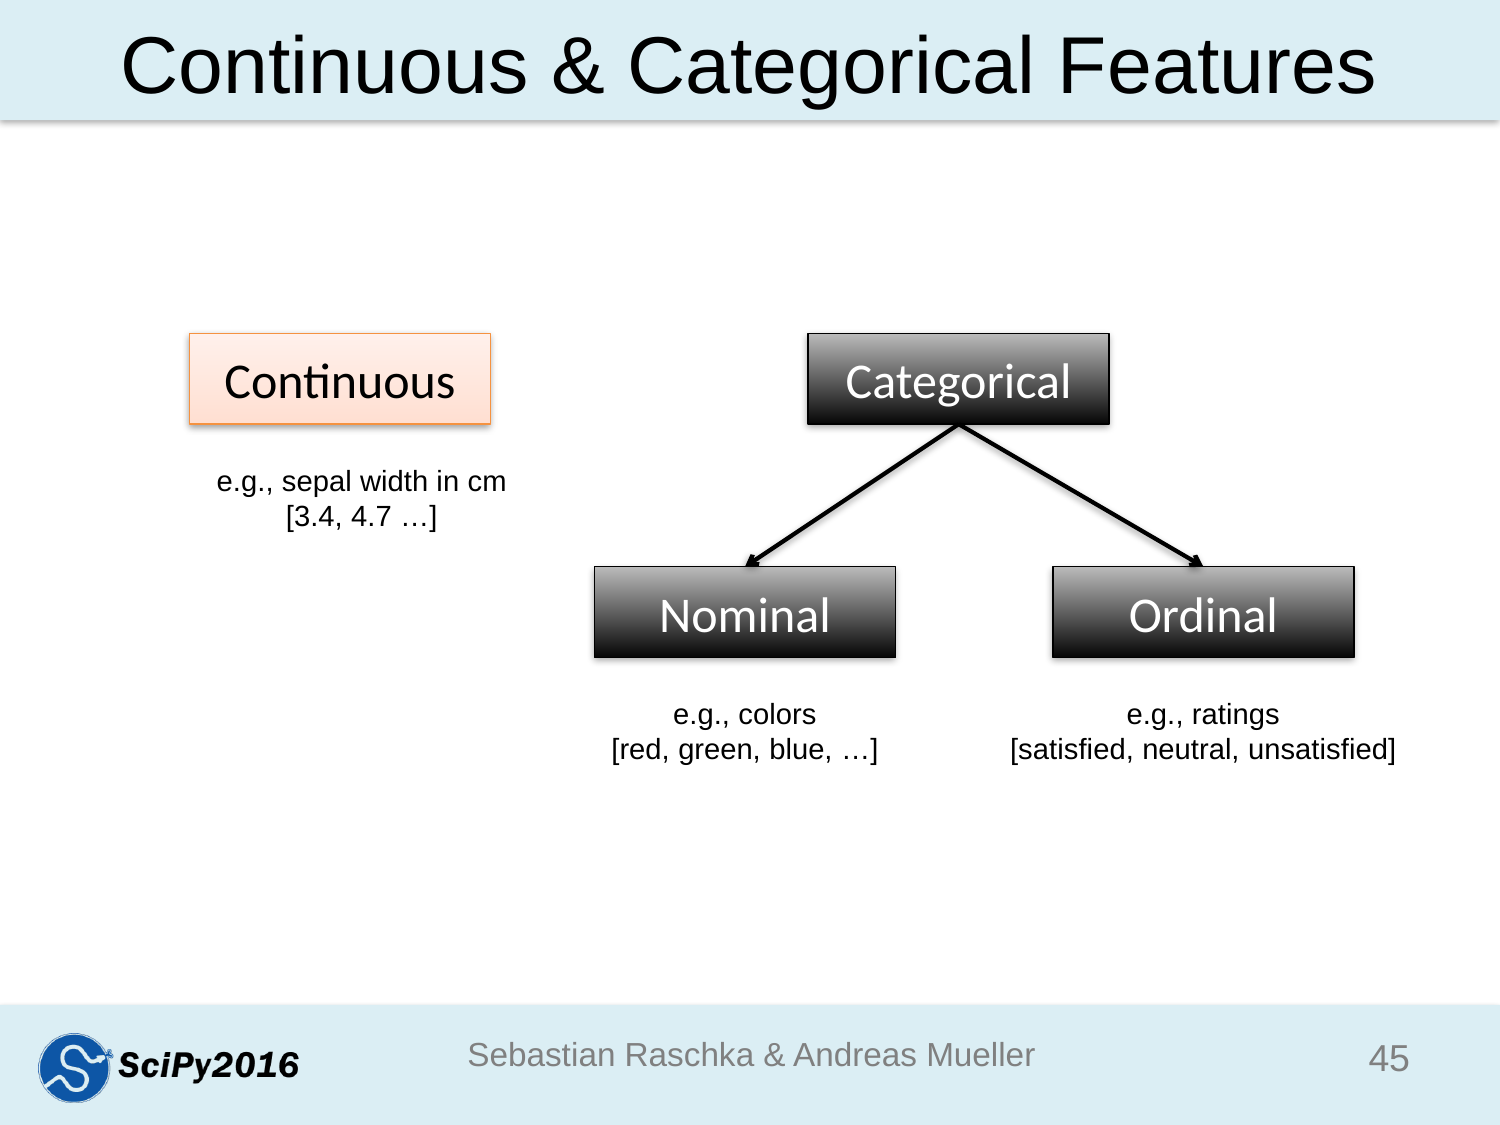

# Continuous & Categorical Features
Continuous
Categorical
e.g., sepal width in cm
[3.4, 4.7 …]
Nominal
Ordinal
e.g., colors
[red, green, blue, …]
e.g., ratings
[satisfied, neutral, unsatisfied]
45